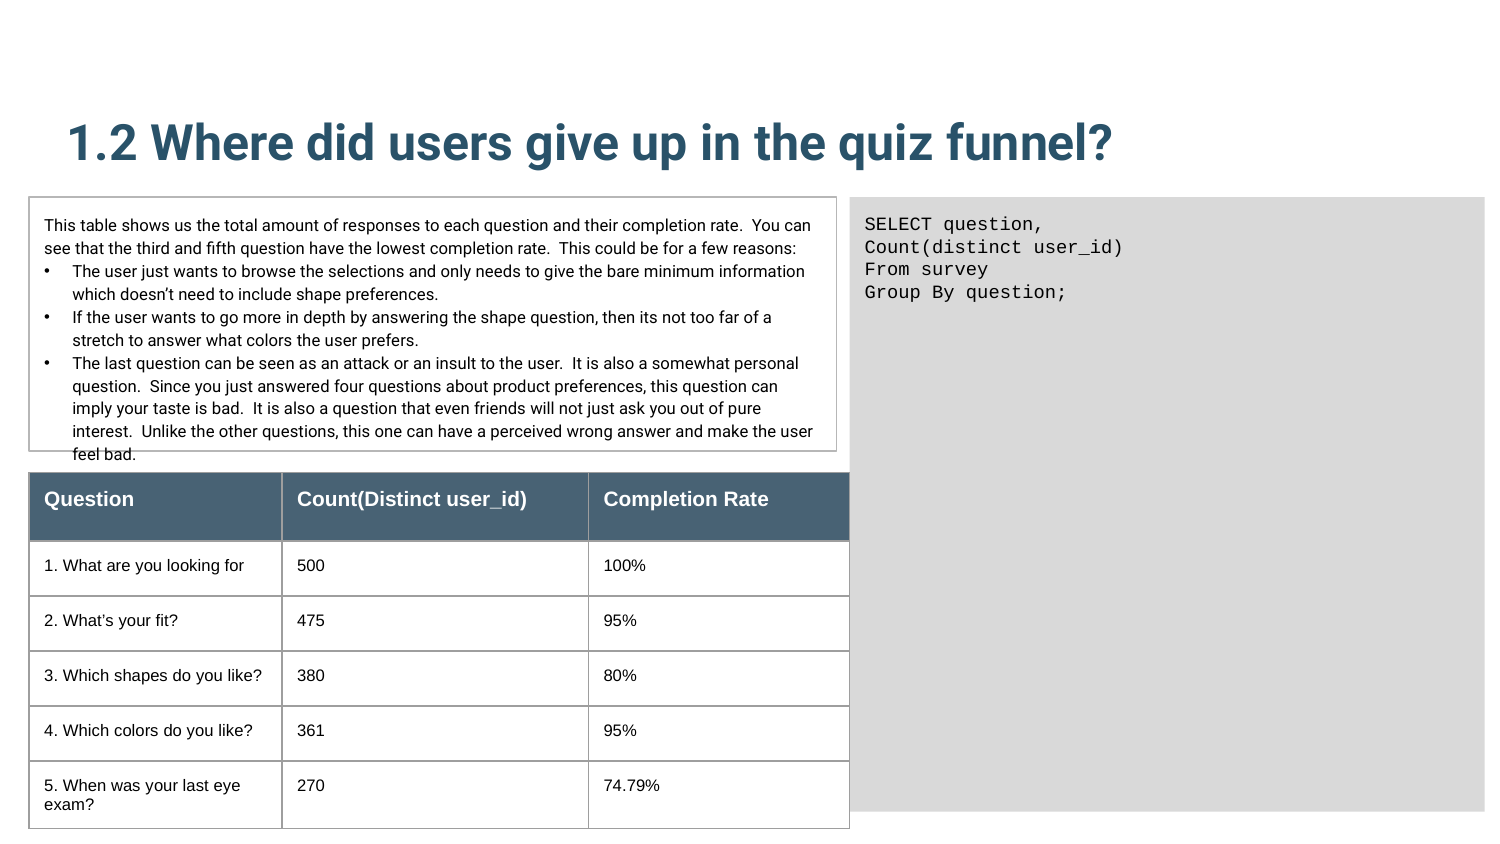

1.2 Where did users give up in the quiz funnel?
This table shows us the total amount of responses to each question and their completion rate.  You can see that the third and fifth question have the lowest completion rate.  This could be for a few reasons:
The user just wants to browse the selections and only needs to give the bare minimum information which doesn’t need to include shape preferences.
If the user wants to go more in depth by answering the shape question, then its not too far of a stretch to answer what colors the user prefers.
The last question can be seen as an attack or an insult to the user.  It is also a somewhat personal question.  Since you just answered four questions about product preferences, this question can imply your taste is bad.  It is also a question that even friends will not just ask you out of pure interest.  Unlike the other questions, this one can have a perceived wrong answer and make the user feel bad.
SELECT question,
Count(distinct user_id)
From survey
Group By question;
| Question | Count(Distinct user\_id) | Completion Rate |
| --- | --- | --- |
| 1. What are you looking for | 500 | 100% |
| 2. What’s your fit? | 475 | 95% |
| 3. Which shapes do you like? | 380 | 80% |
| 4. Which colors do you like? | 361 | 95% |
| 5. When was your last eye exam? | 270 | 74.79% |